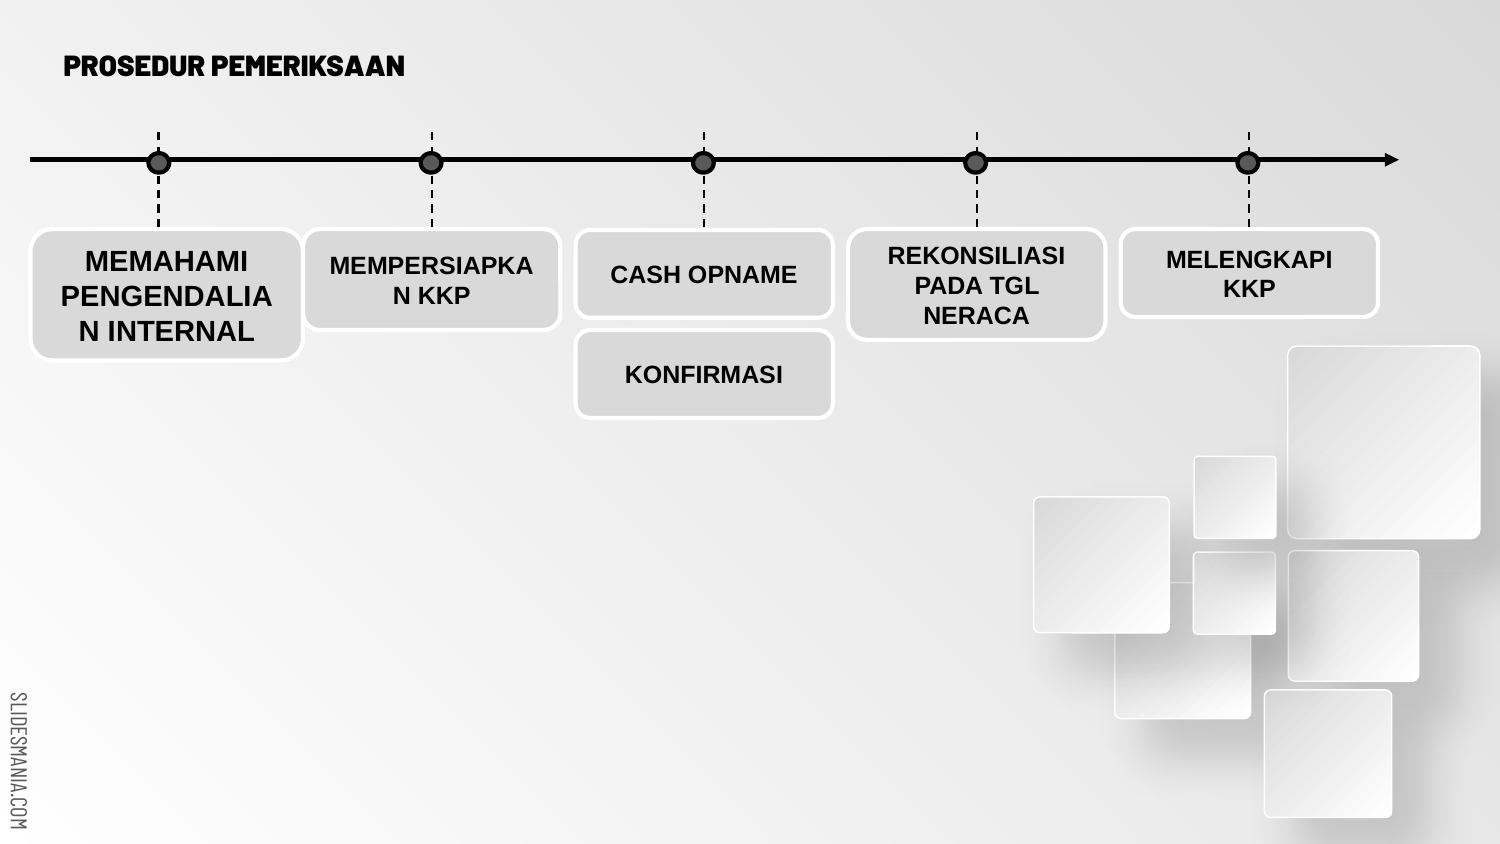

# PROSEDUR PEMERIKSAAN

MELENGKAPI KKP
MEMAHAMI PENGENDALIAN INTERNAL
MEMPERSIAPKAN KKP
REKONSILIASI PADA TGL NERACA
CASH OPNAME
KONFIRMASI